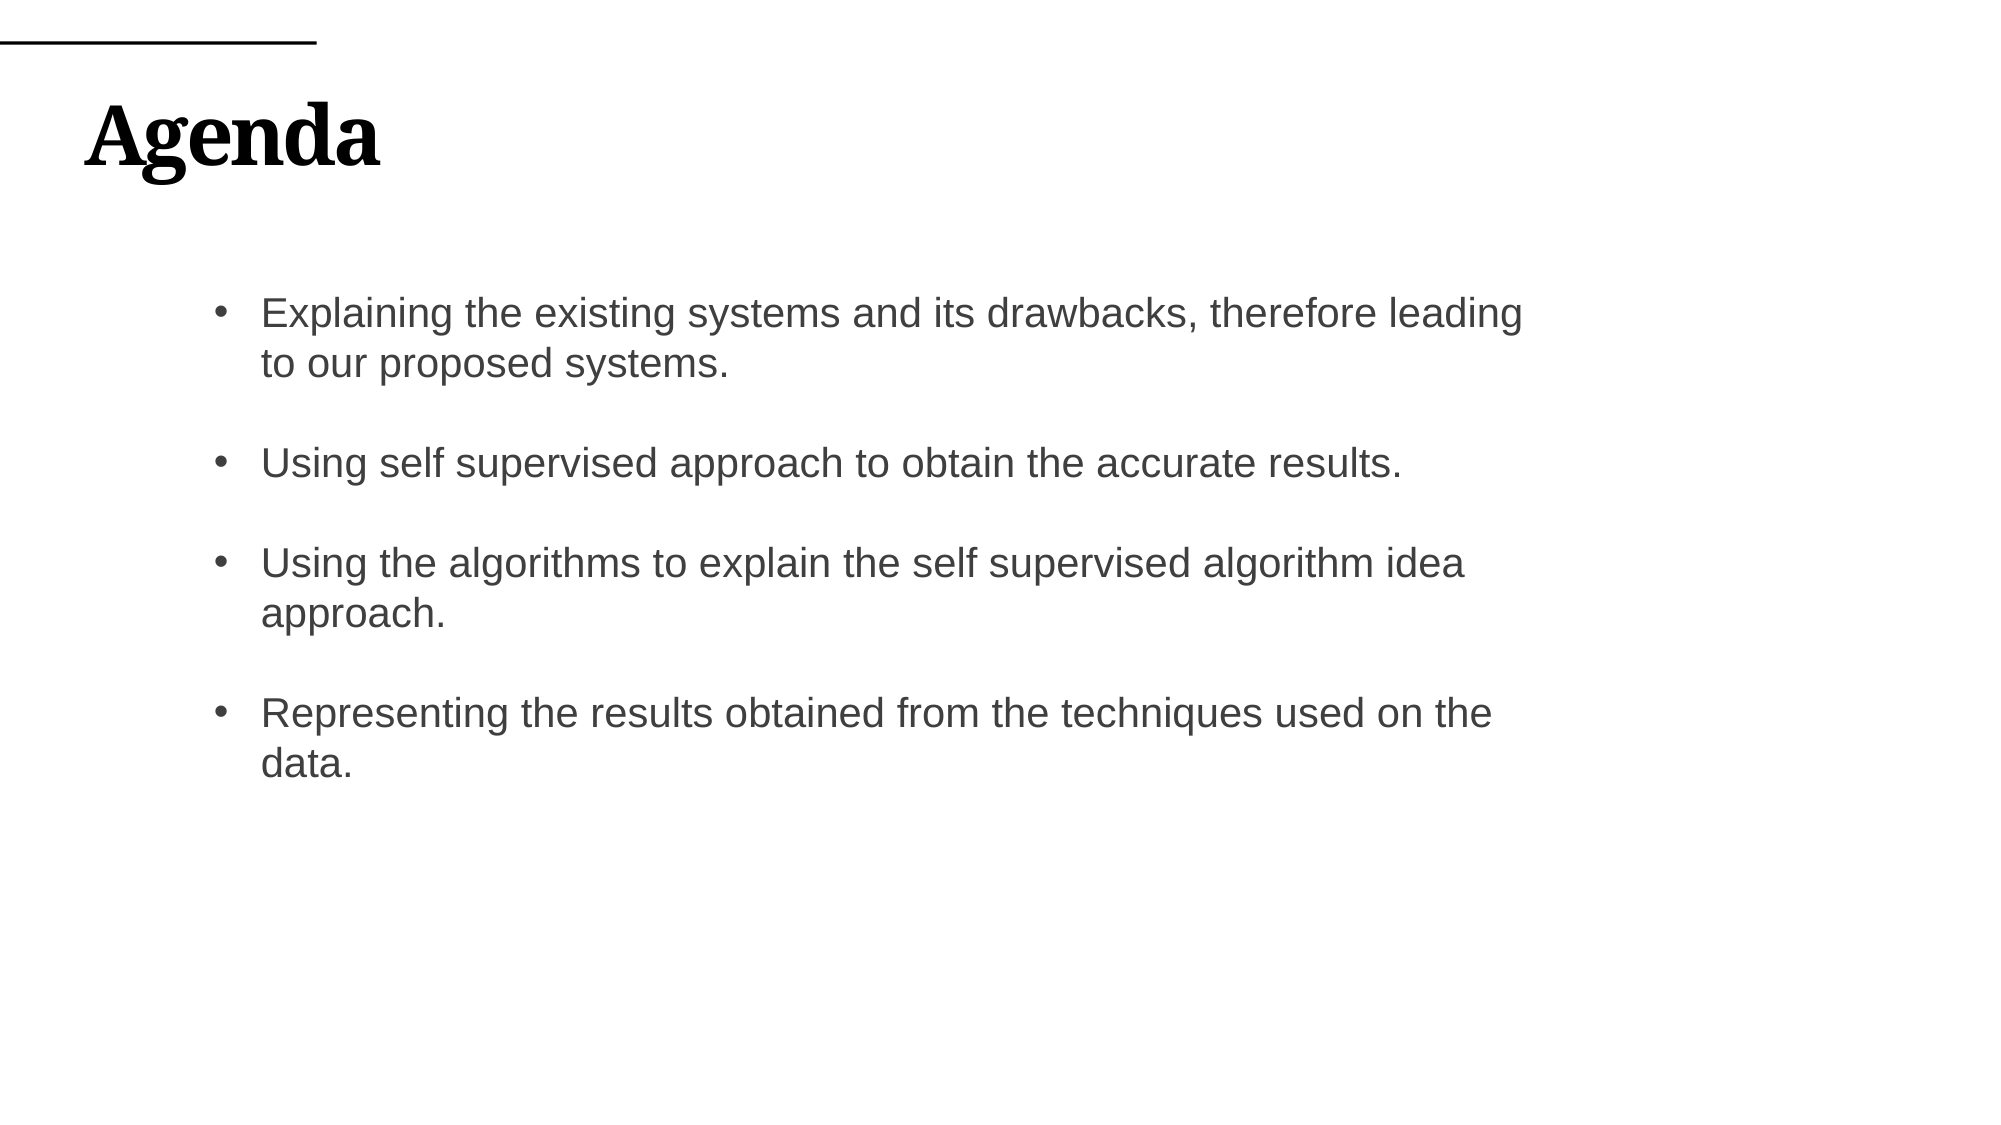

# Agenda
Explaining the existing systems and its drawbacks, therefore leading to our proposed systems.

Using self supervised approach to obtain the accurate results.

Using the algorithms to explain the self supervised algorithm idea approach.

Representing the results obtained from the techniques used on the data.